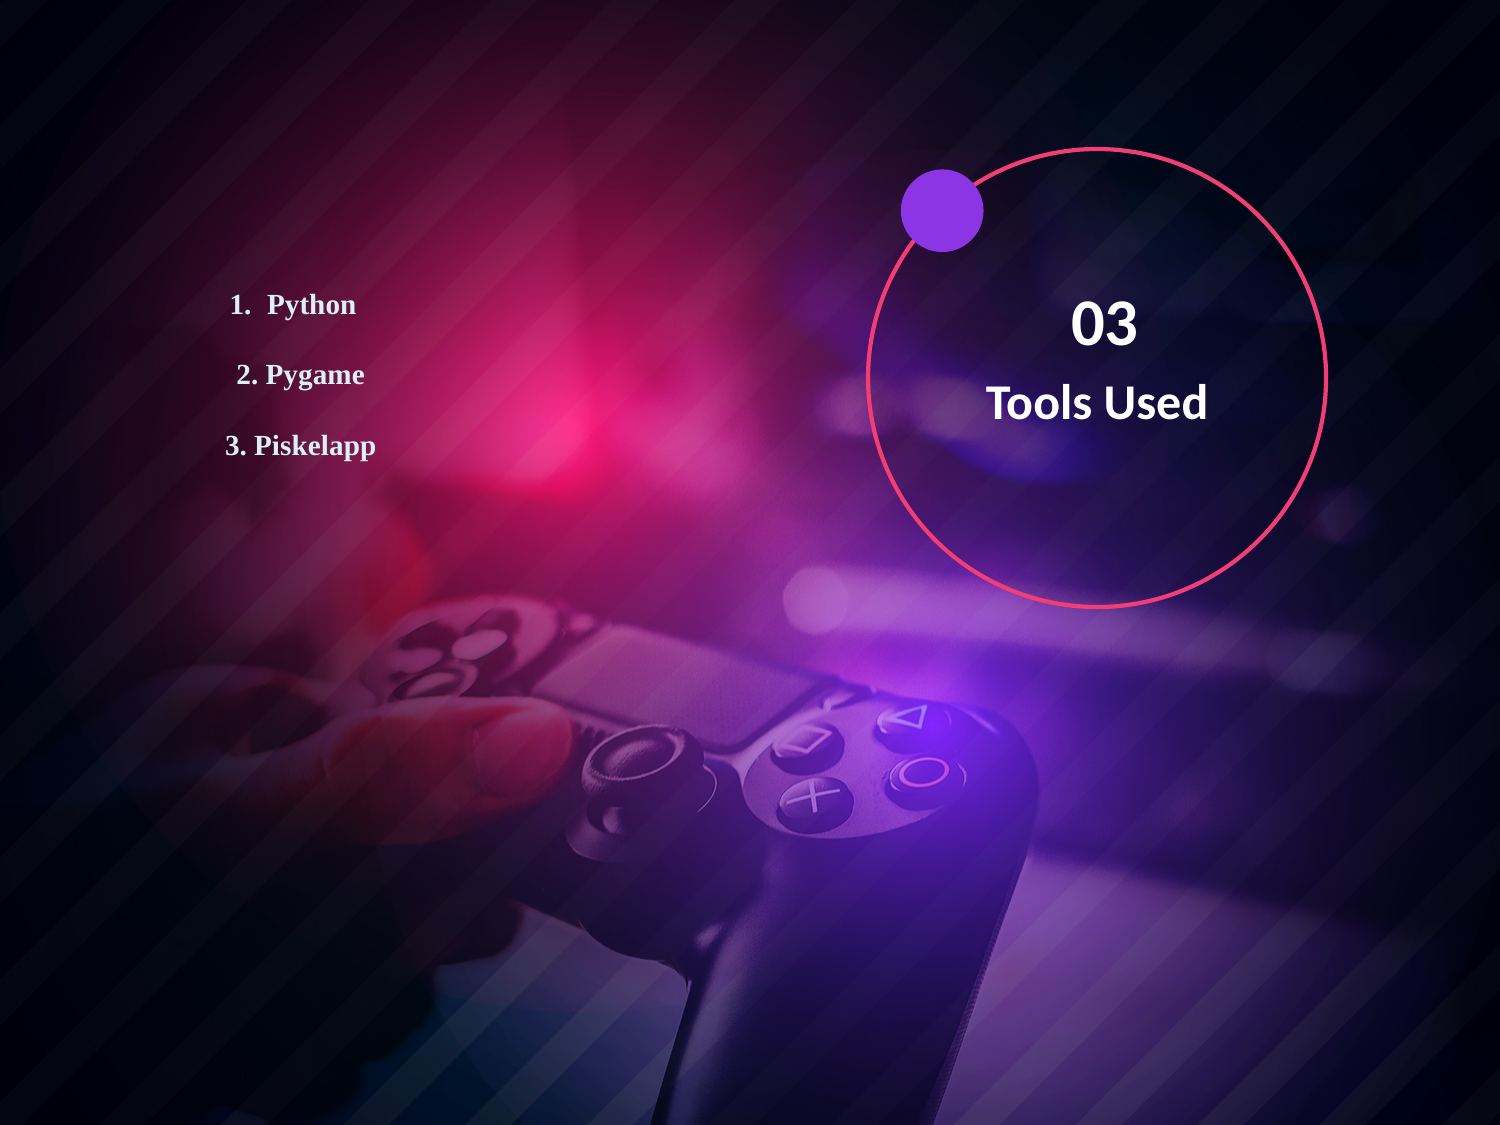

Python
2. Pygame
3. Piskelapp
 03
Tools Used